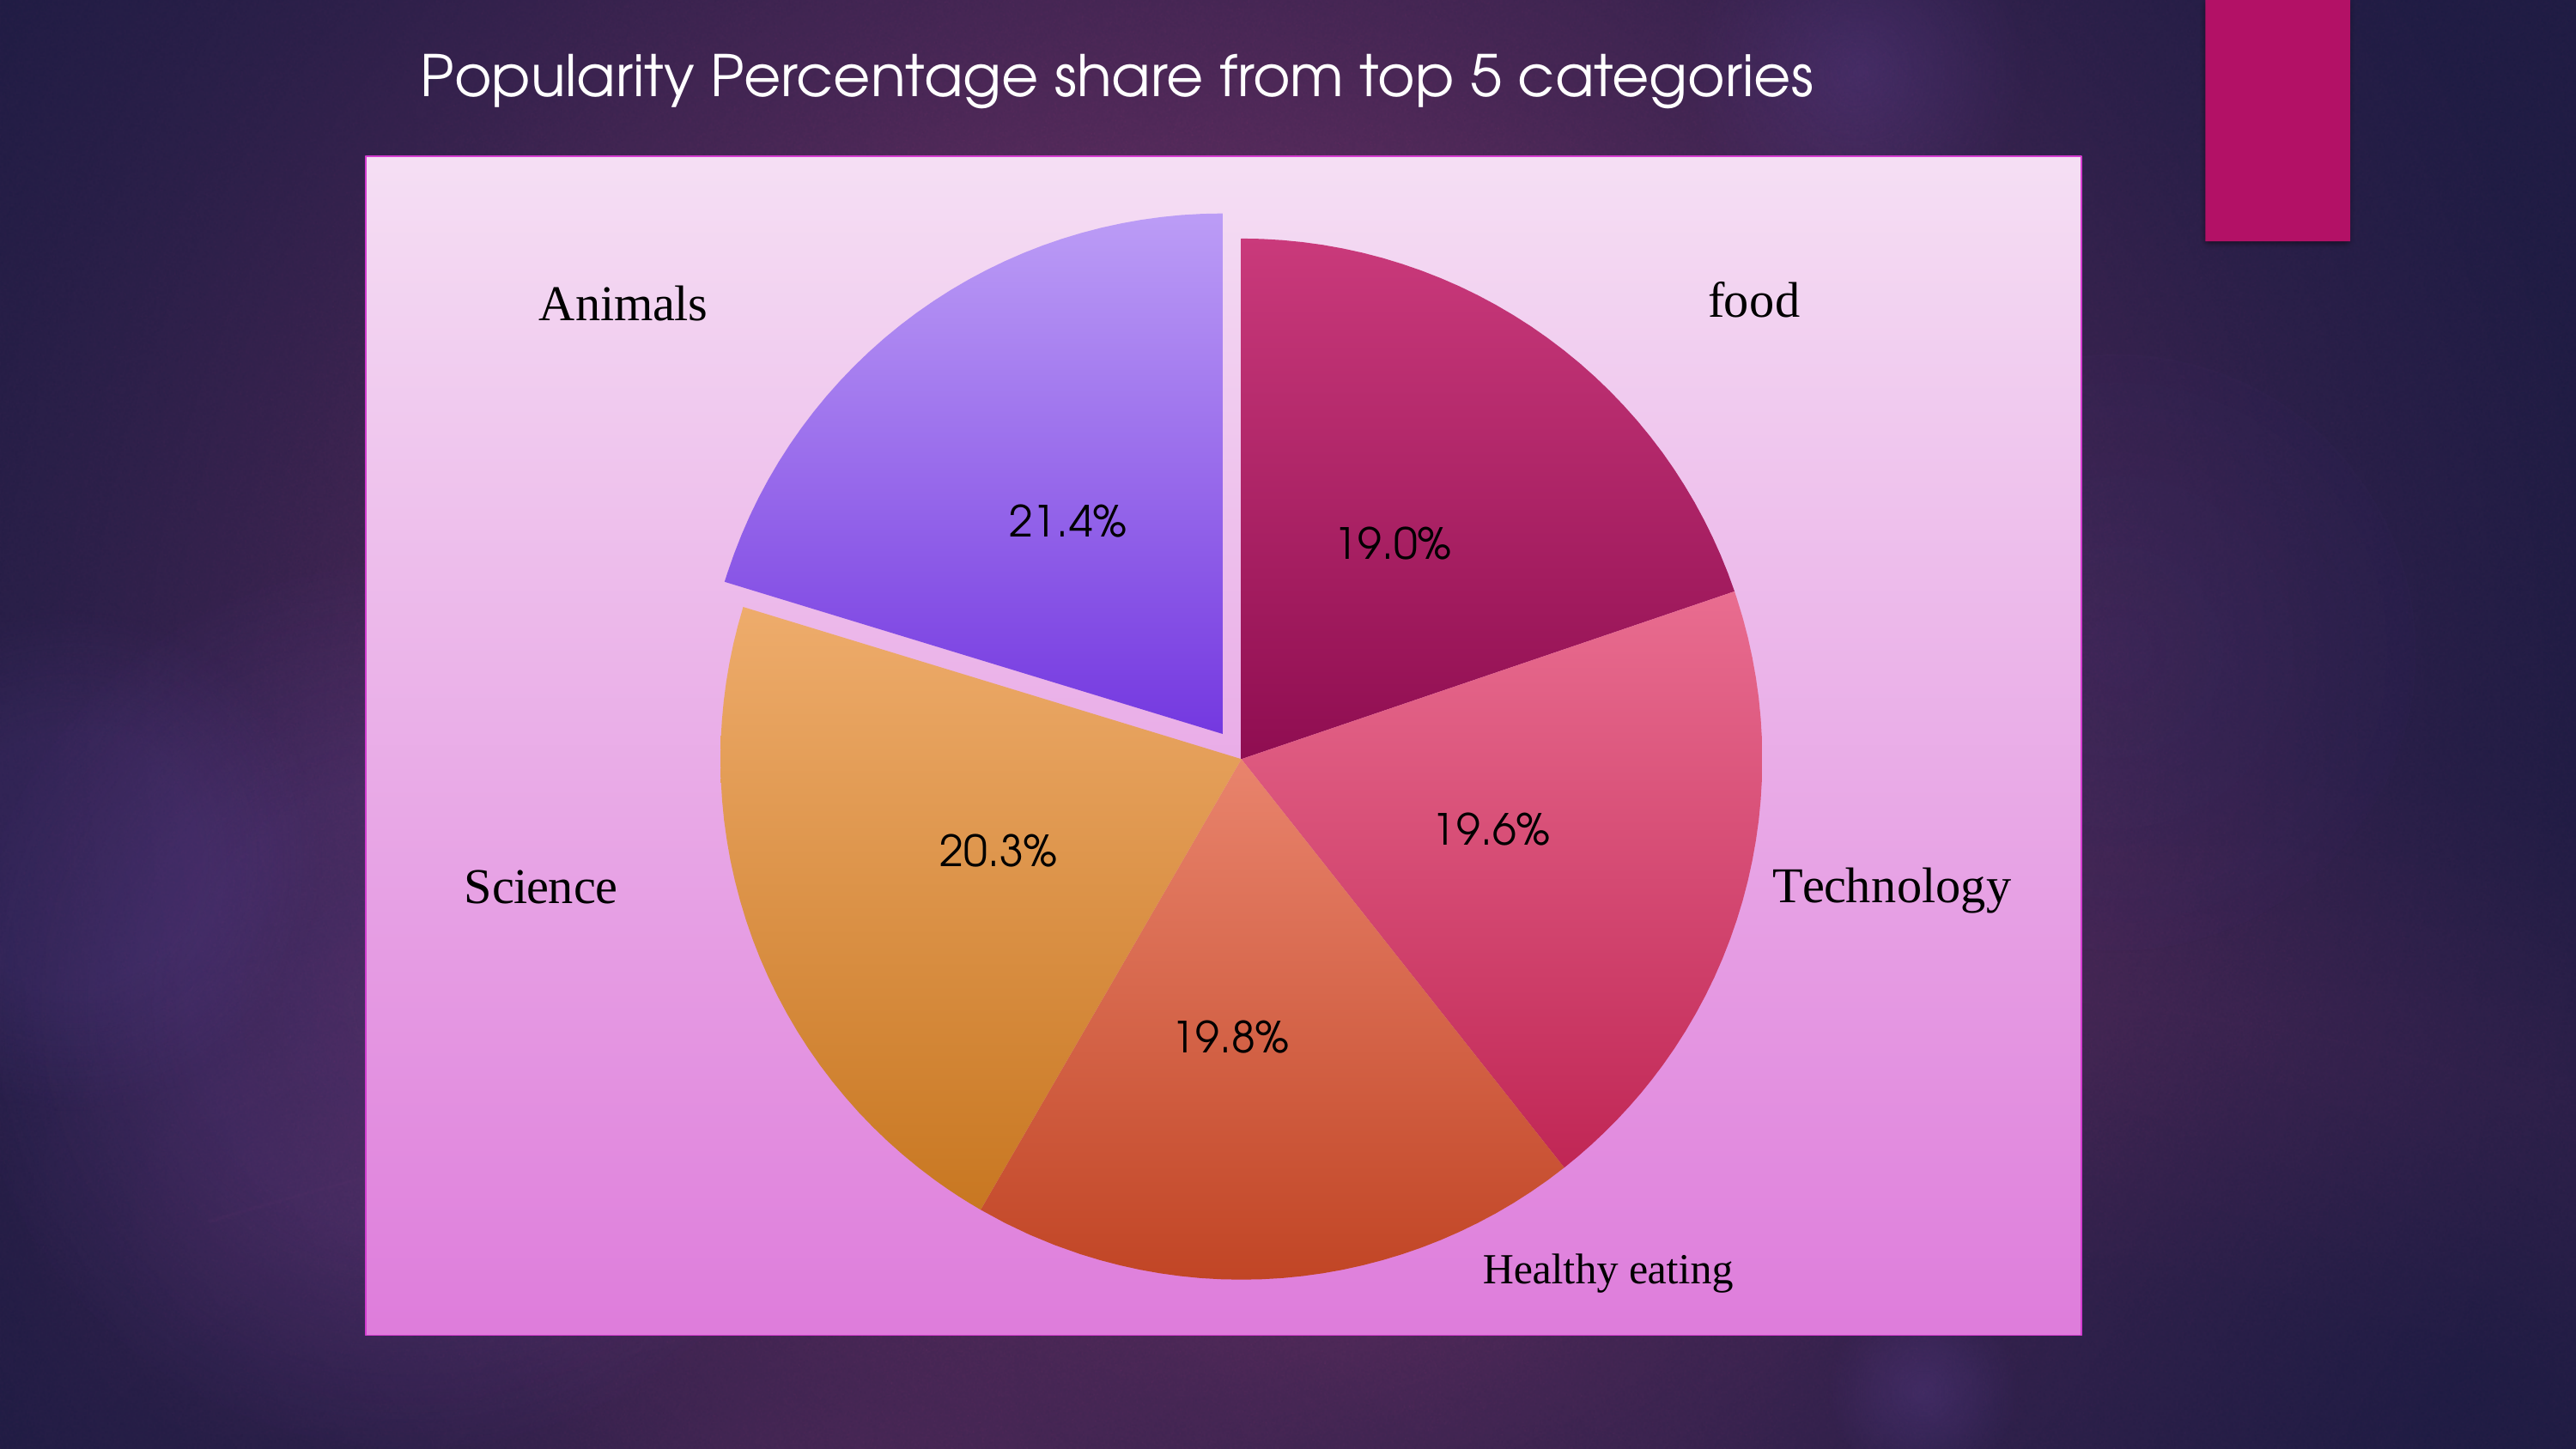

Popularity Percentage share from top 5 categories

### Chart

| Category | Sales |
|---|---|
| healthy eating | 19.8 |
| technology | 19.6 |
| food | 19.0 |
| animals | 21.4 |
| science | 20.3 |